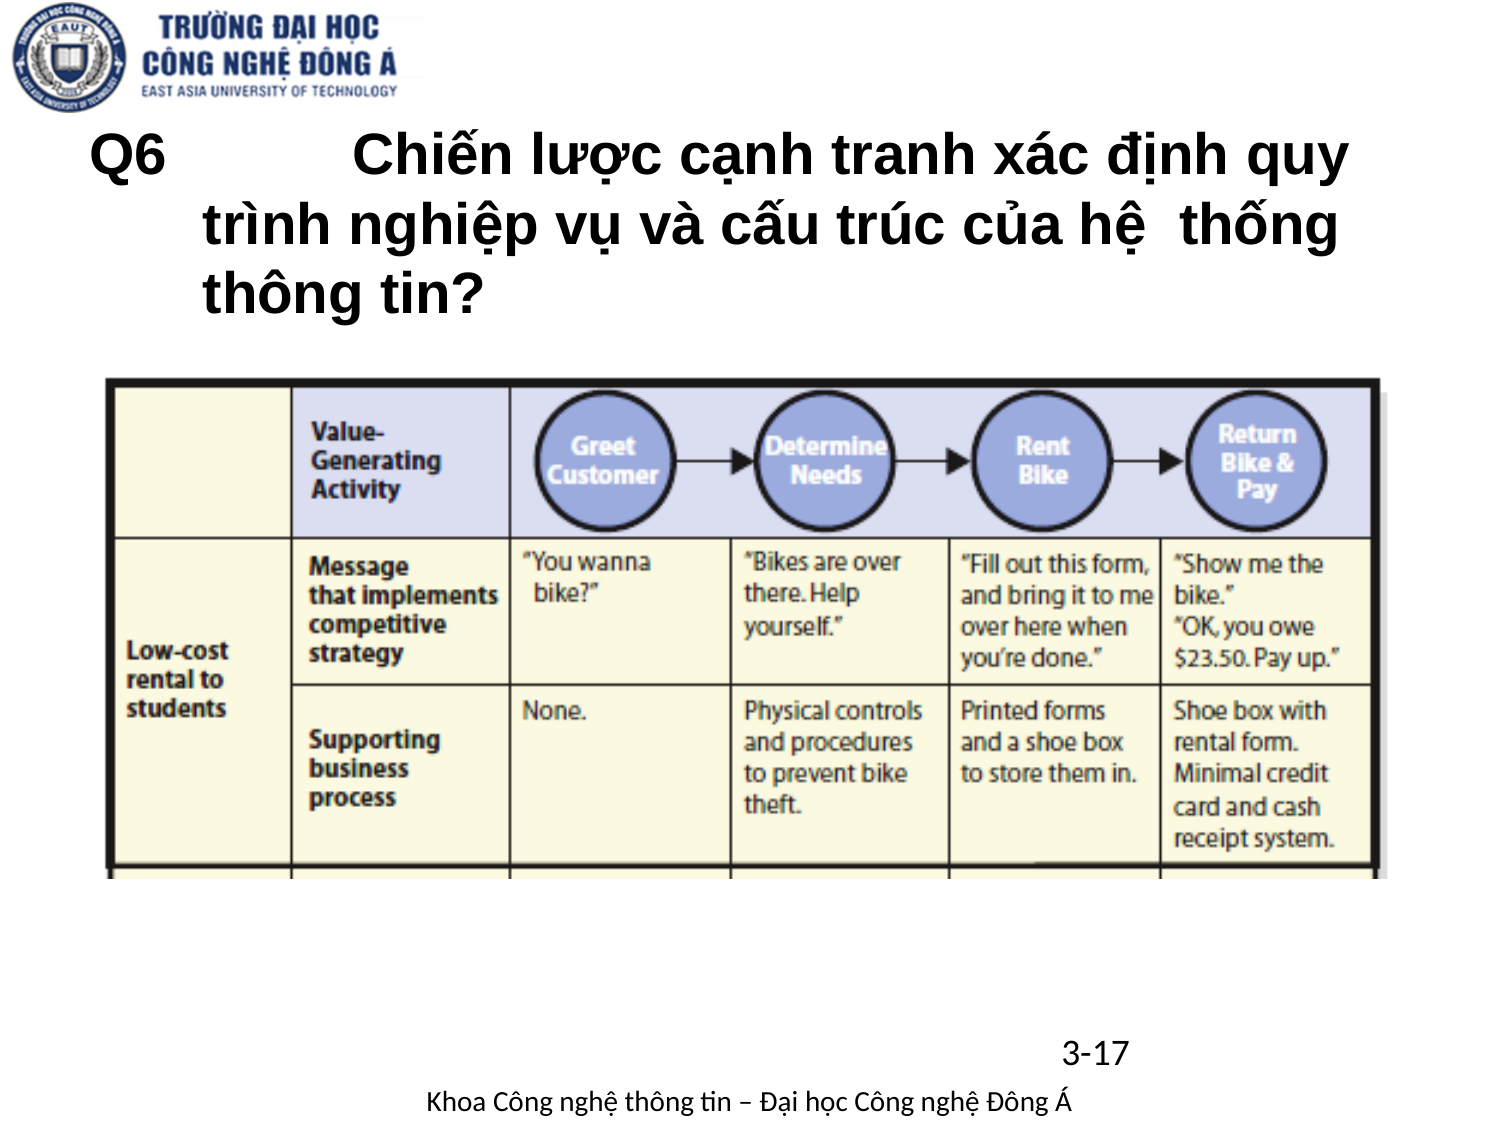

# Q6		Chiến lược cạnh tranh xác định quy trình nghiệp vụ và cấu trúc của hệ  thống thông tin?

3-17